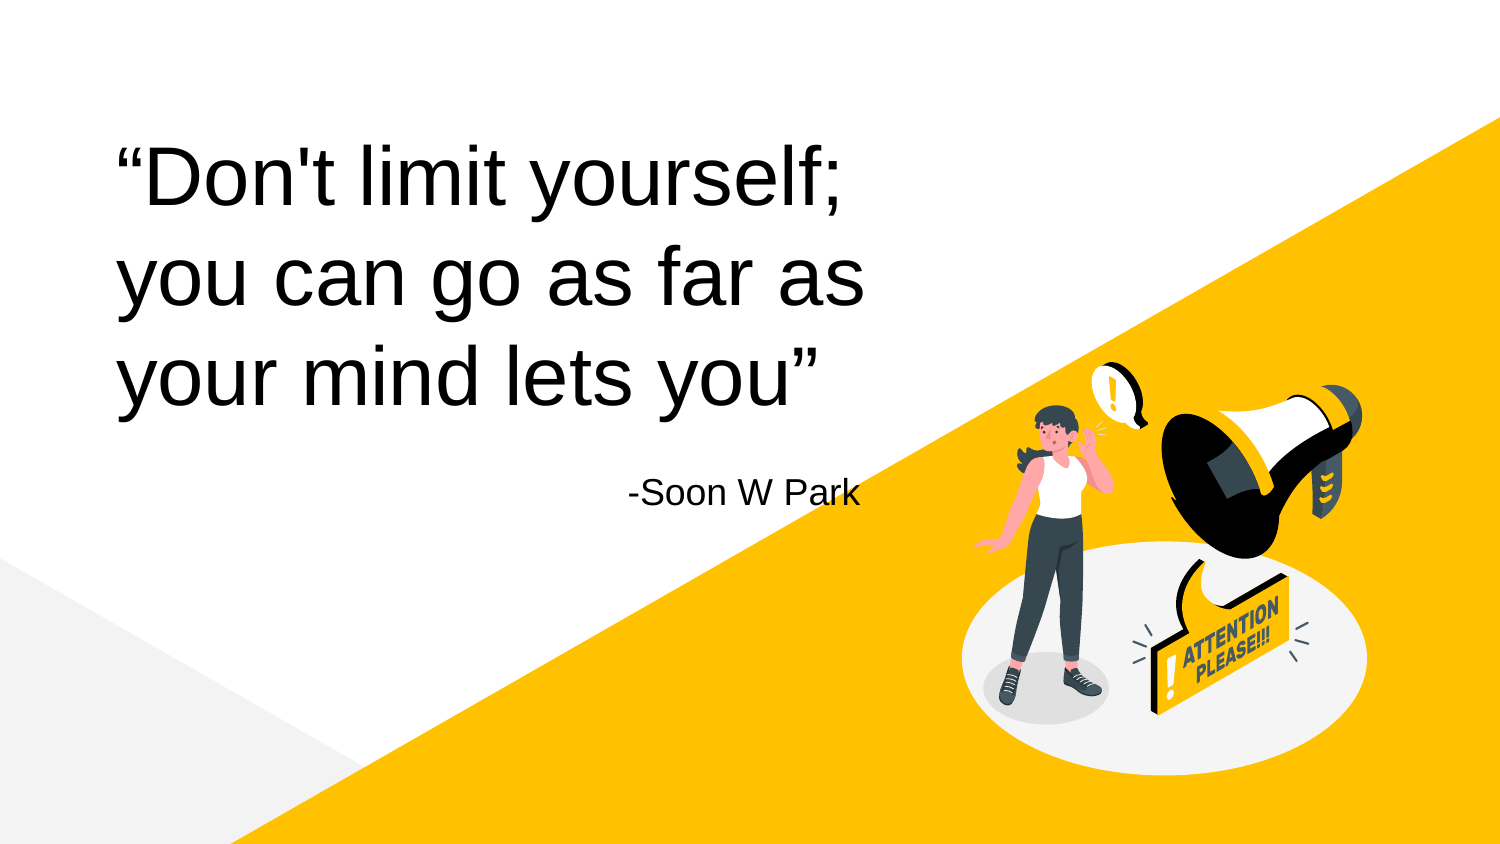

# “Don't limit yourself; you can go as far as your mind lets you” -Soon W Park